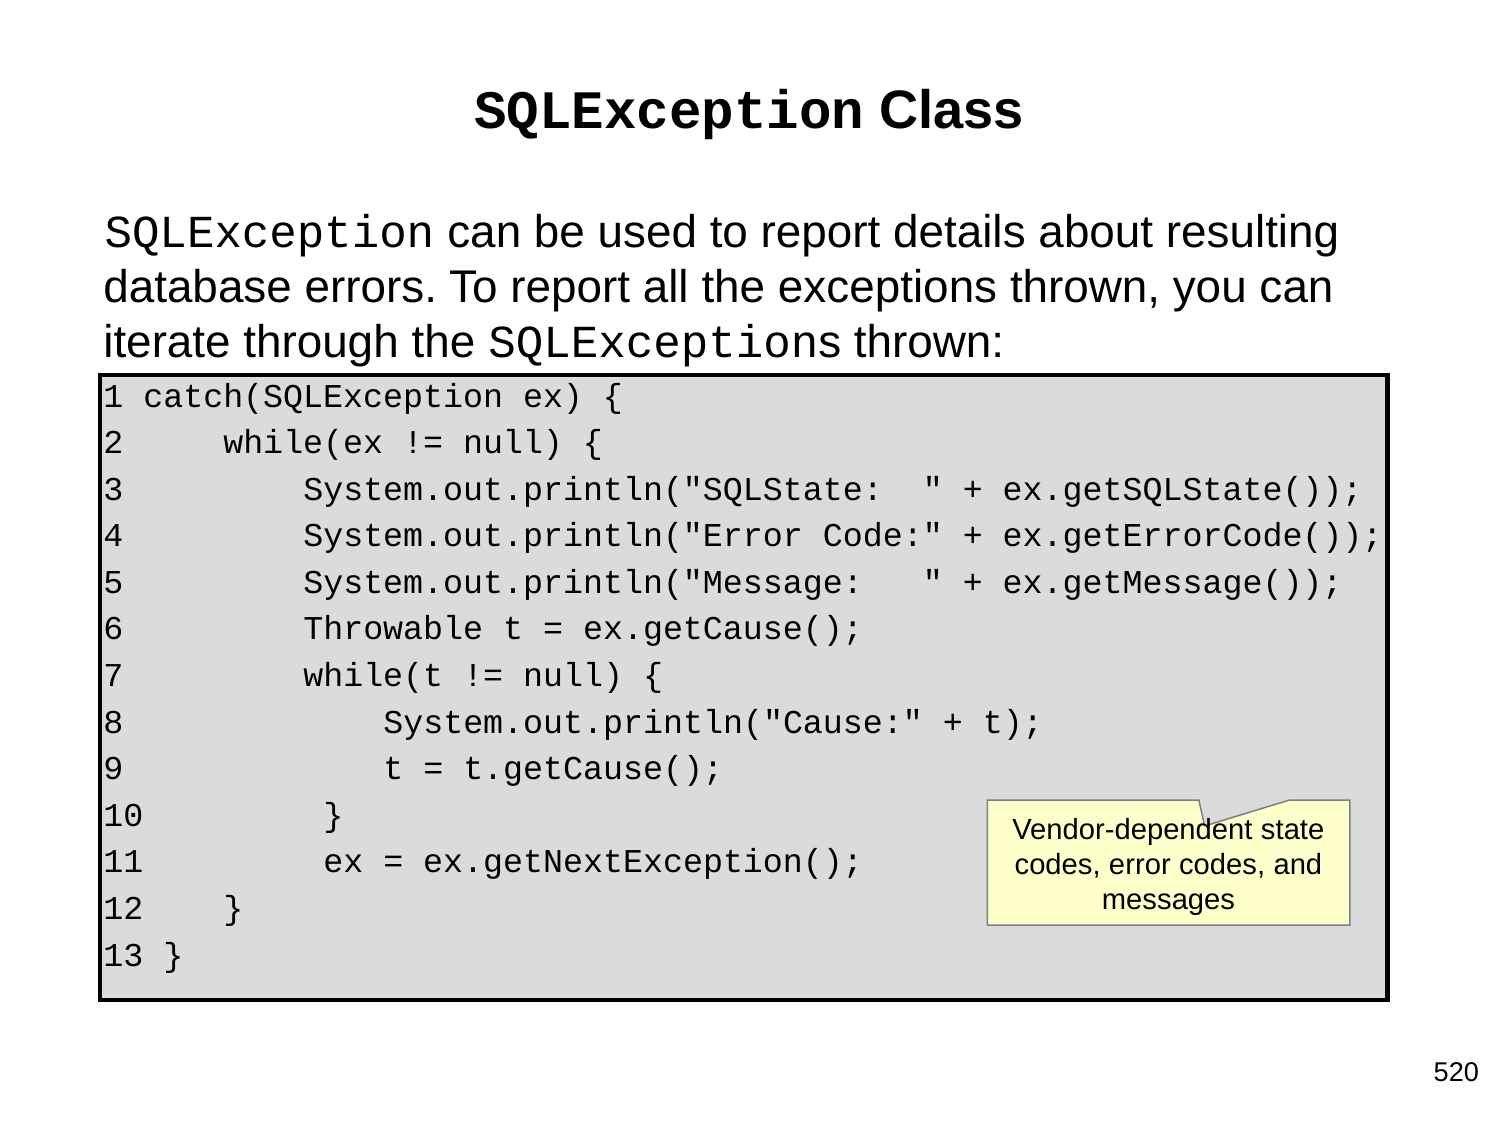

# SQLException Class
SQLException can be used to report details about resulting database errors. To report all the exceptions thrown, you can iterate through the SQLExceptions thrown:
 catch(SQLException ex) {
     while(ex != null) {
         System.out.println("SQLState:  " + ex.getSQLState());
         System.out.println("Error Code:" + ex.getErrorCode());
         System.out.println("Message:   " + ex.getMessage());
         Throwable t = ex.getCause();
         while(t != null) {
             System.out.println("Cause:" + t);
             t = t.getCause();
         }
         ex = ex.getNextException();
    }
 }

Vendor-dependent state codes, error codes, and messages
520